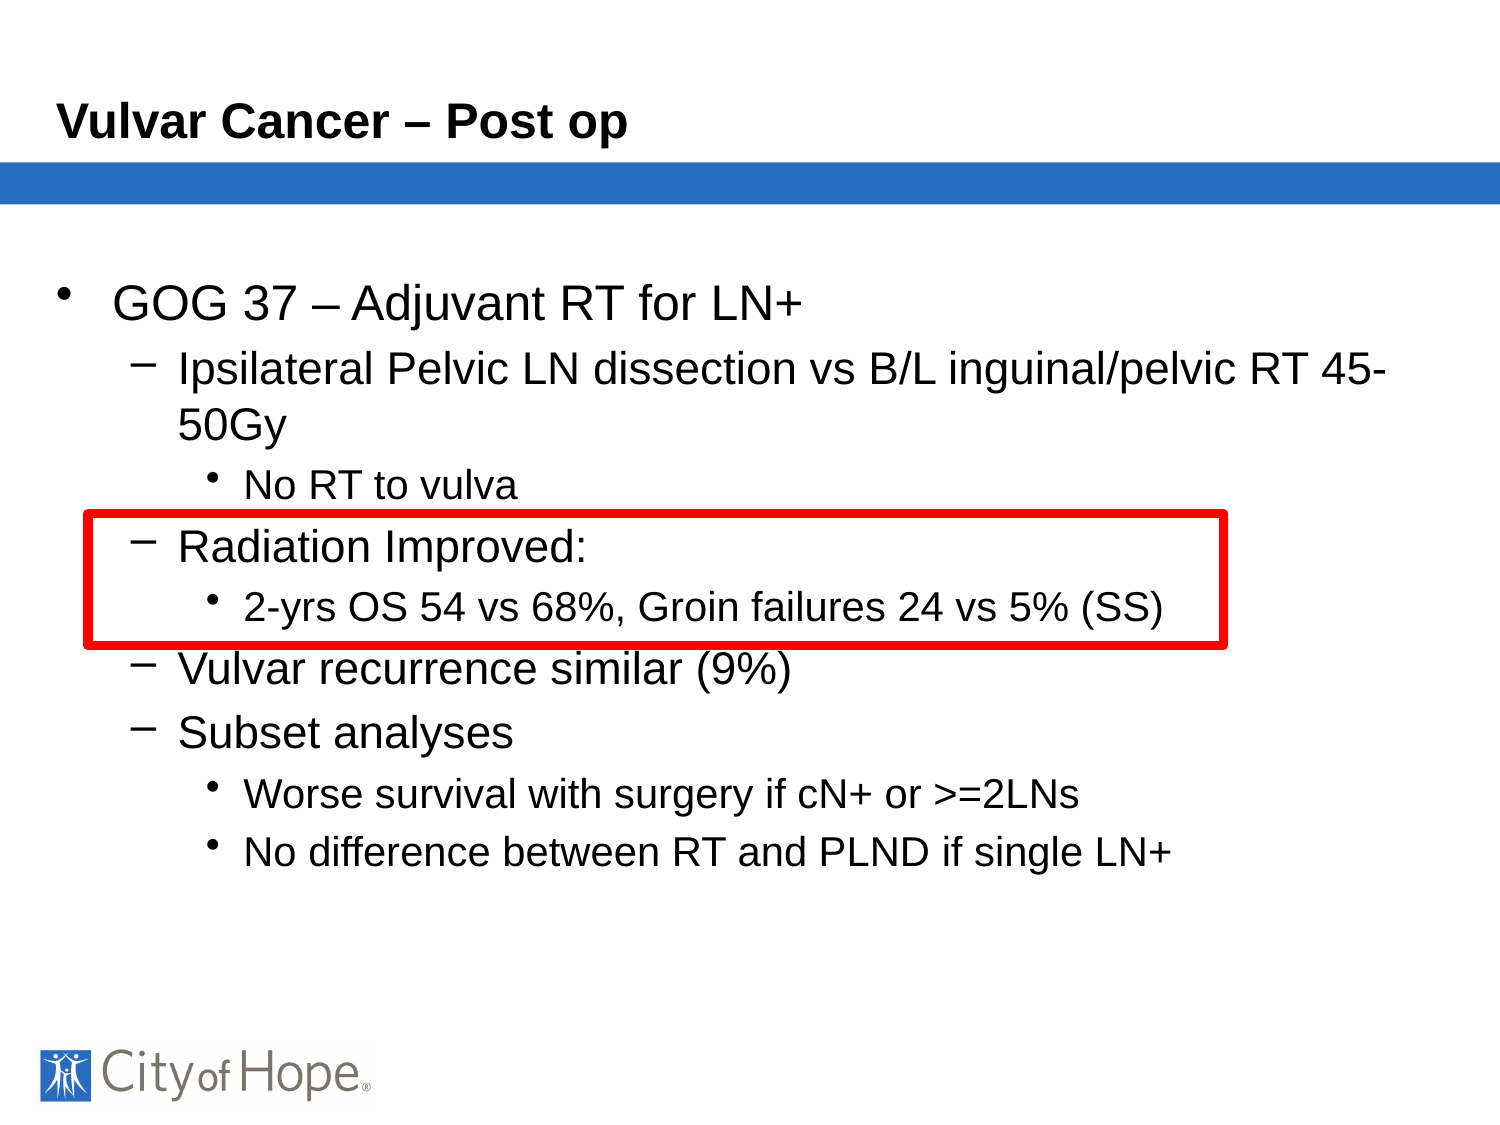

# Vulvar Cancer – Post op
GOG 37 – Adjuvant RT for LN+
Ipsilateral Pelvic LN dissection vs B/L inguinal/pelvic RT 45-50Gy
No RT to vulva
Radiation Improved:
2-yrs OS 54 vs 68%, Groin failures 24 vs 5% (SS)
Vulvar recurrence similar (9%)
Subset analyses
Worse survival with surgery if cN+ or >=2LNs
No difference between RT and PLND if single LN+